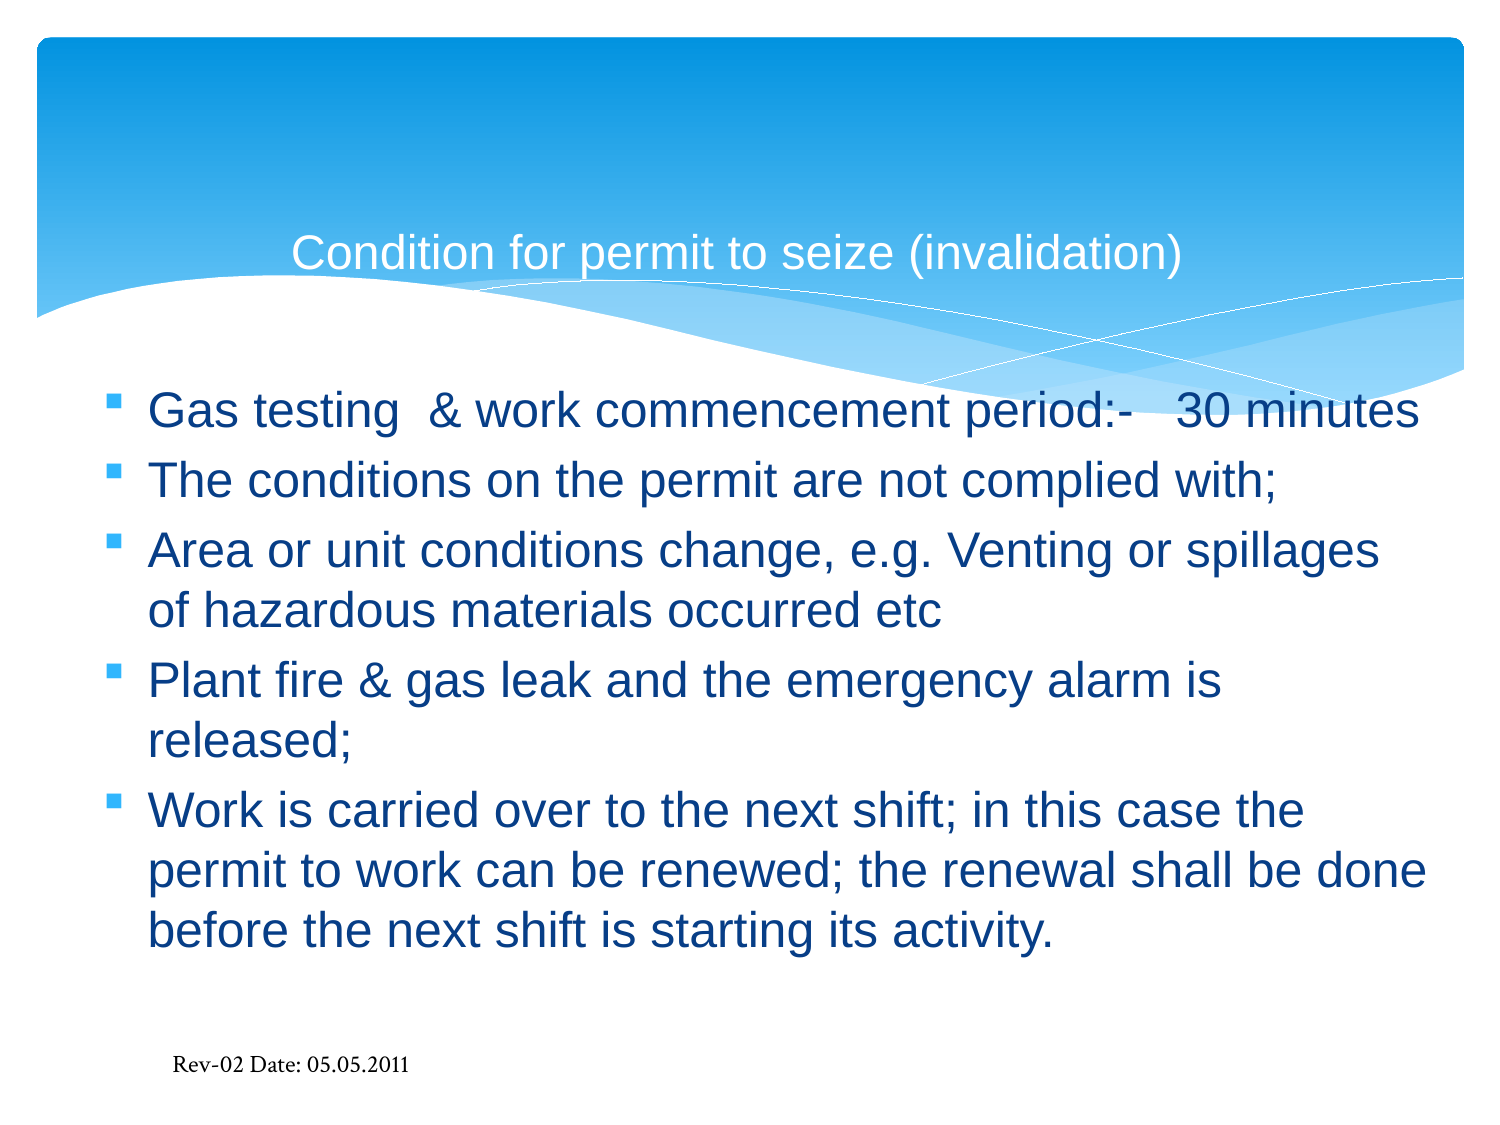

# Condition for permit to seize (invalidation)

Gas testing  & work commencement period:-   30 minutes
The conditions on the permit are not complied with;
Area or unit conditions change, e.g. Venting or spillages of hazardous materials occurred etc
Plant fire & gas leak and the emergency alarm is released;
Work is carried over to the next shift; in this case the permit to work can be renewed; the renewal shall be done before the next shift is starting its activity.
Rev-02 Date: 05.05.2011